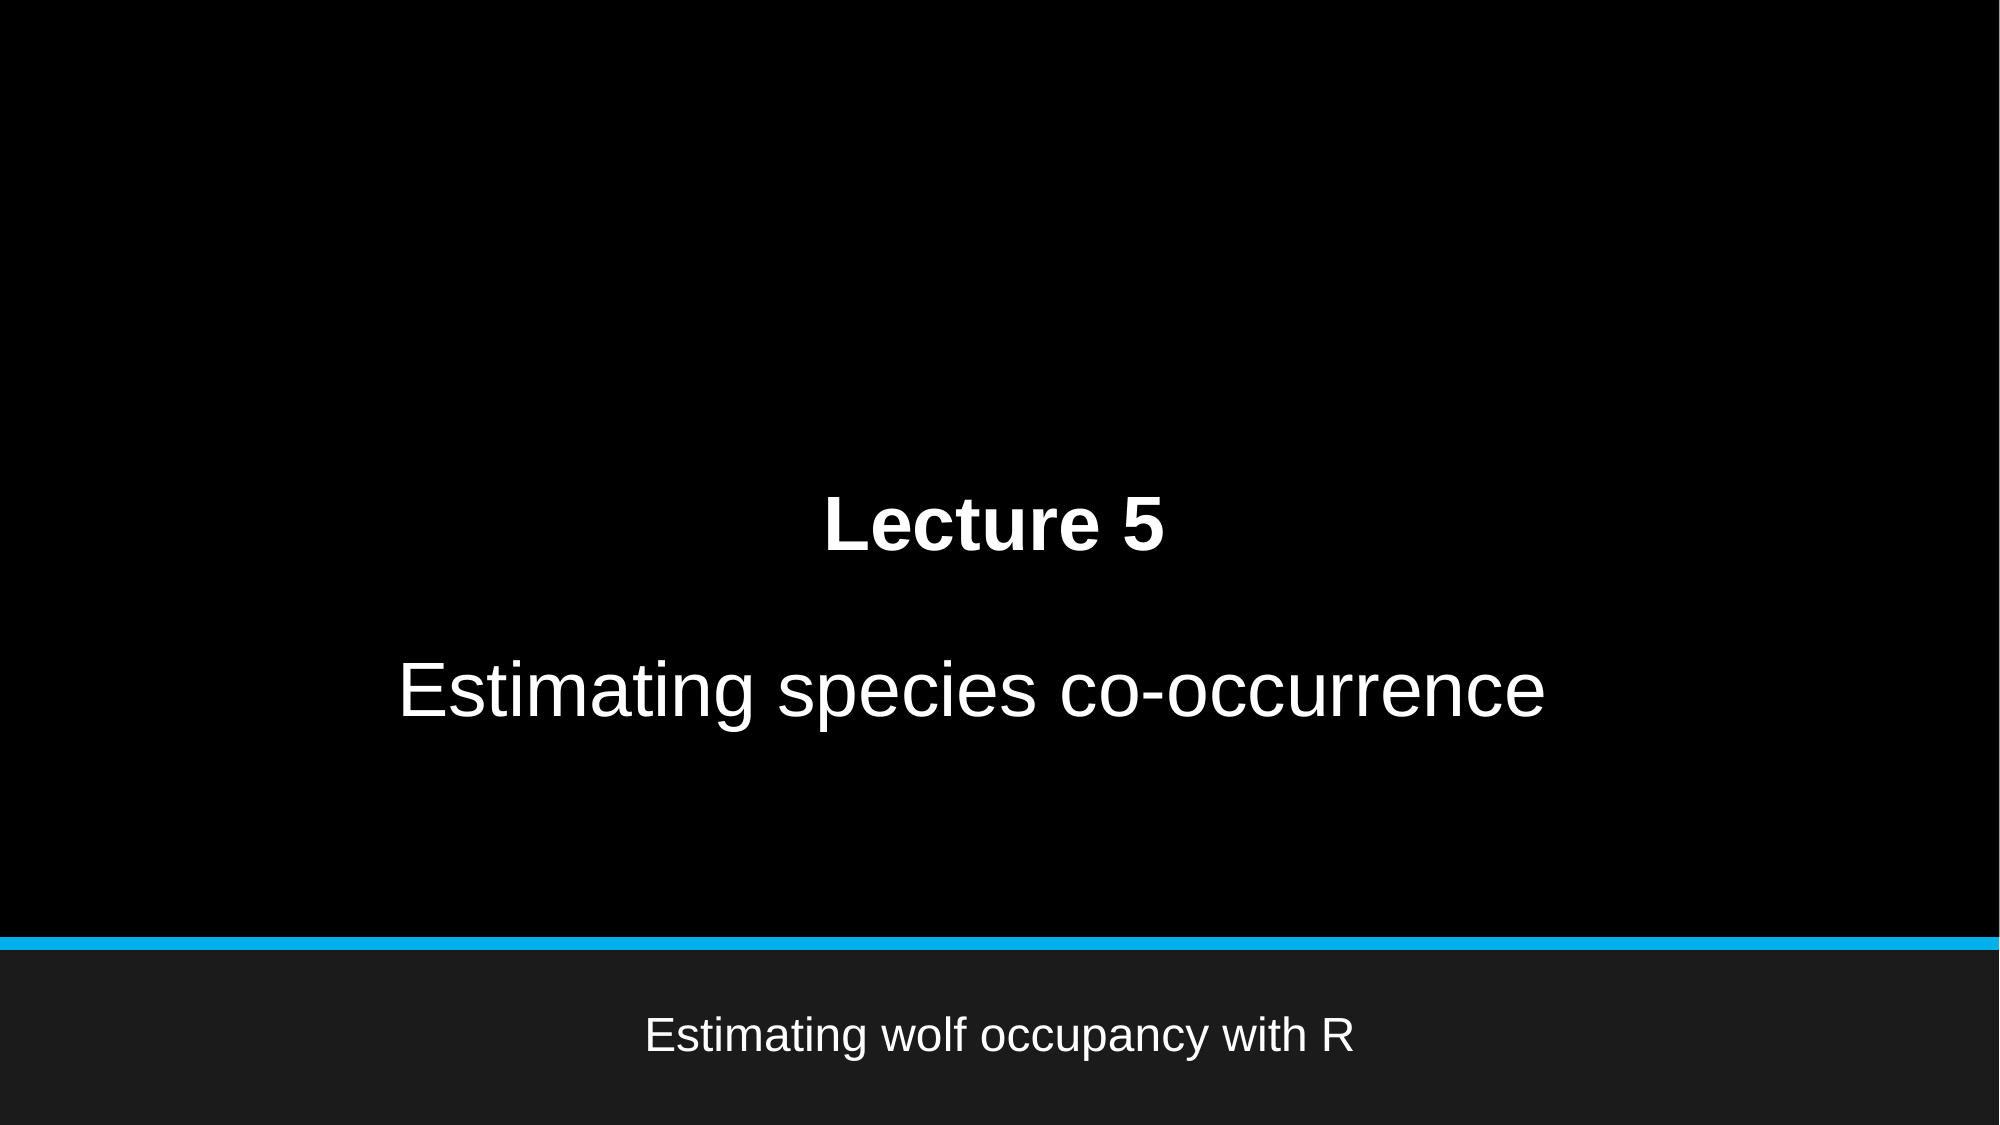

# Lecture 5 Estimating species co-occurrence
Estimating wolf occupancy with R